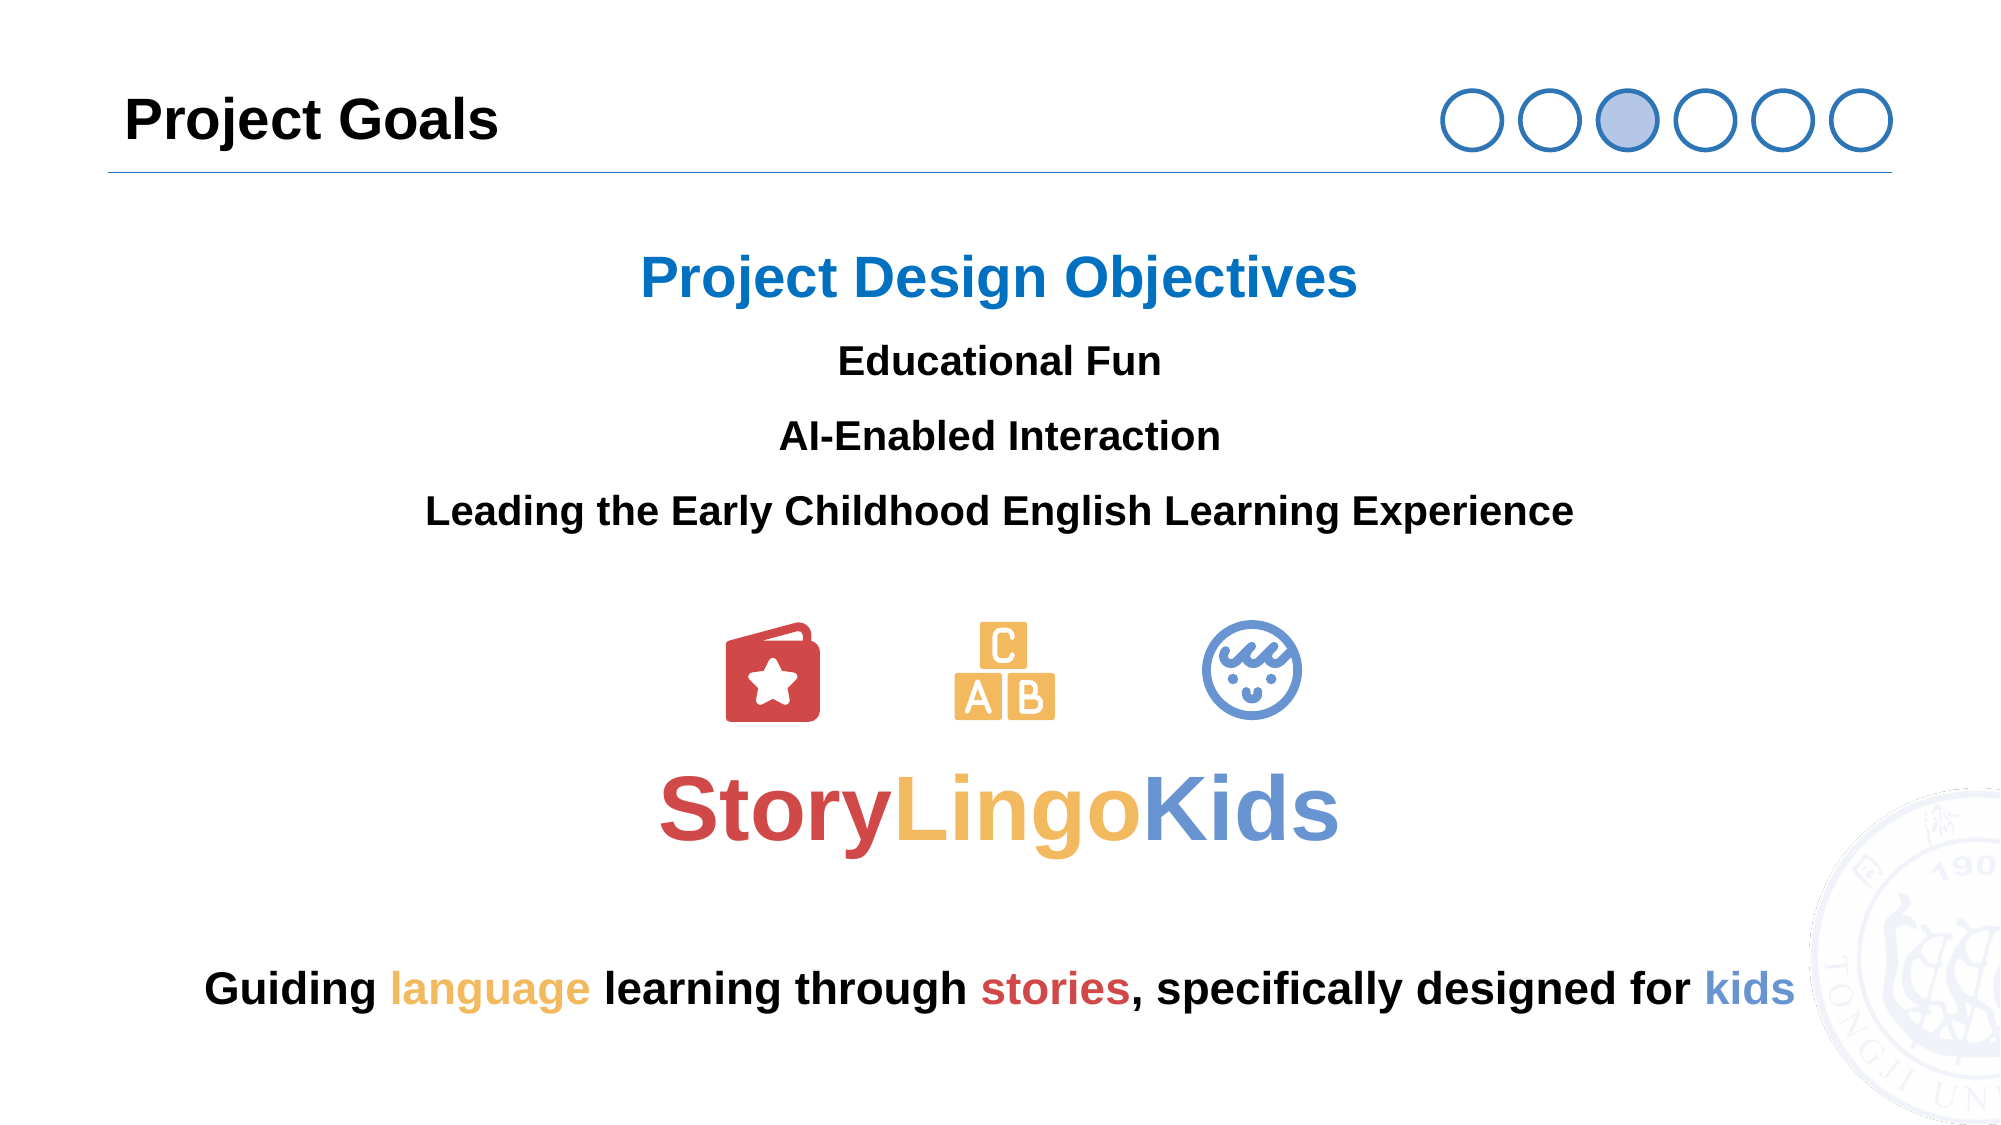

Project Goals

Project Design Objectives
Educational Fun
AI-Enabled Interaction
Leading the Early Childhood English Learning Experience

StoryLingoKids
Guiding language learning through stories, specifically designed for kids